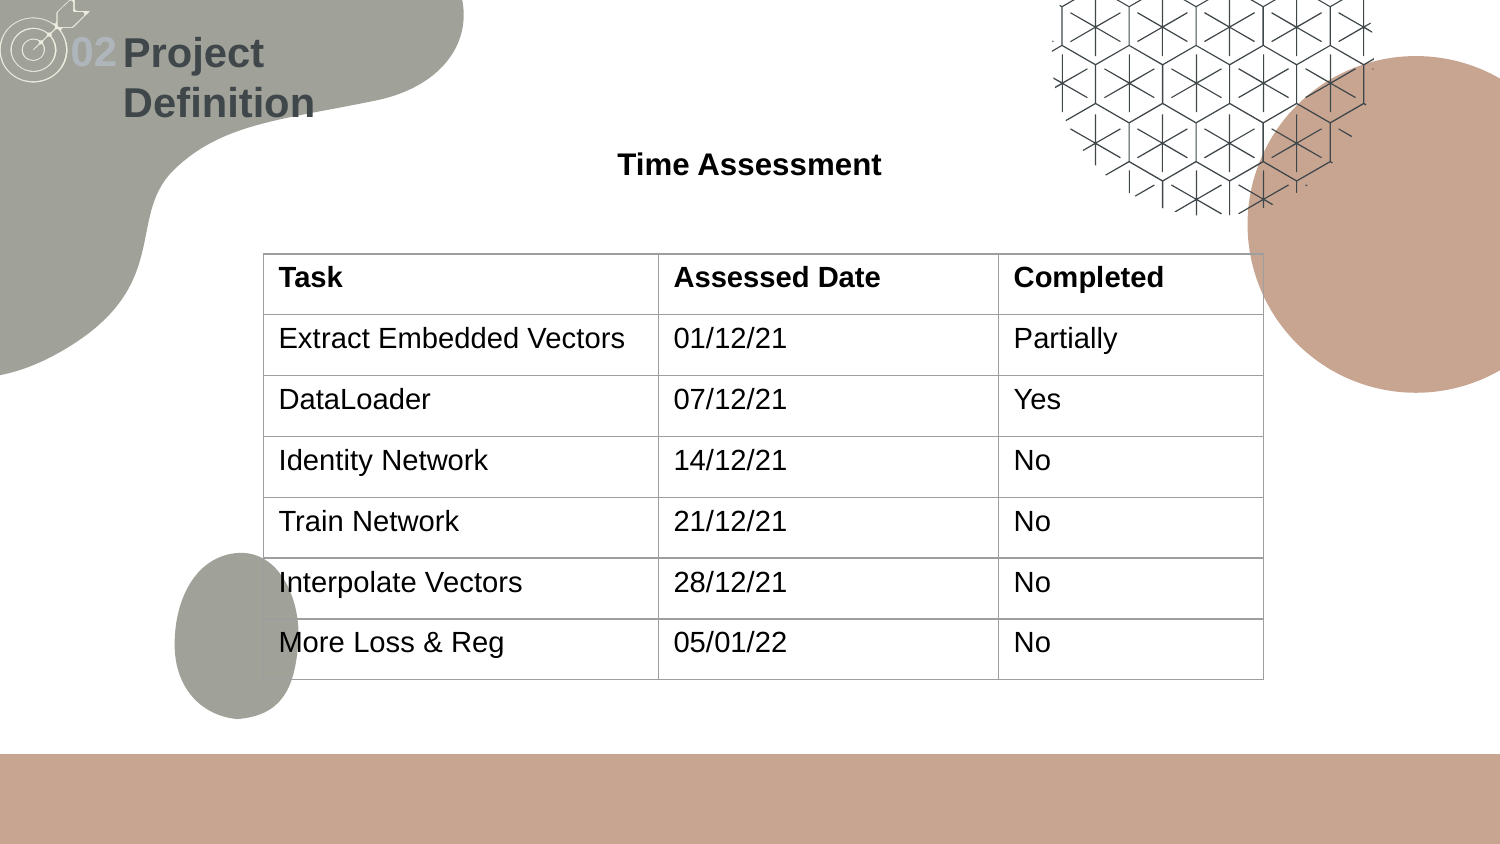

Project Definition
02
Time Assessment
| Task | Assessed Date | Completed |
| --- | --- | --- |
| Extract Embedded Vectors | 01/12/21 | Partially |
| DataLoader | 07/12/21 | Yes |
| Identity Network | 14/12/21 | No |
| Train Network | 21/12/21 | No |
| Interpolate Vectors | 28/12/21 | No |
| More Loss & Reg | 05/01/22 | No |